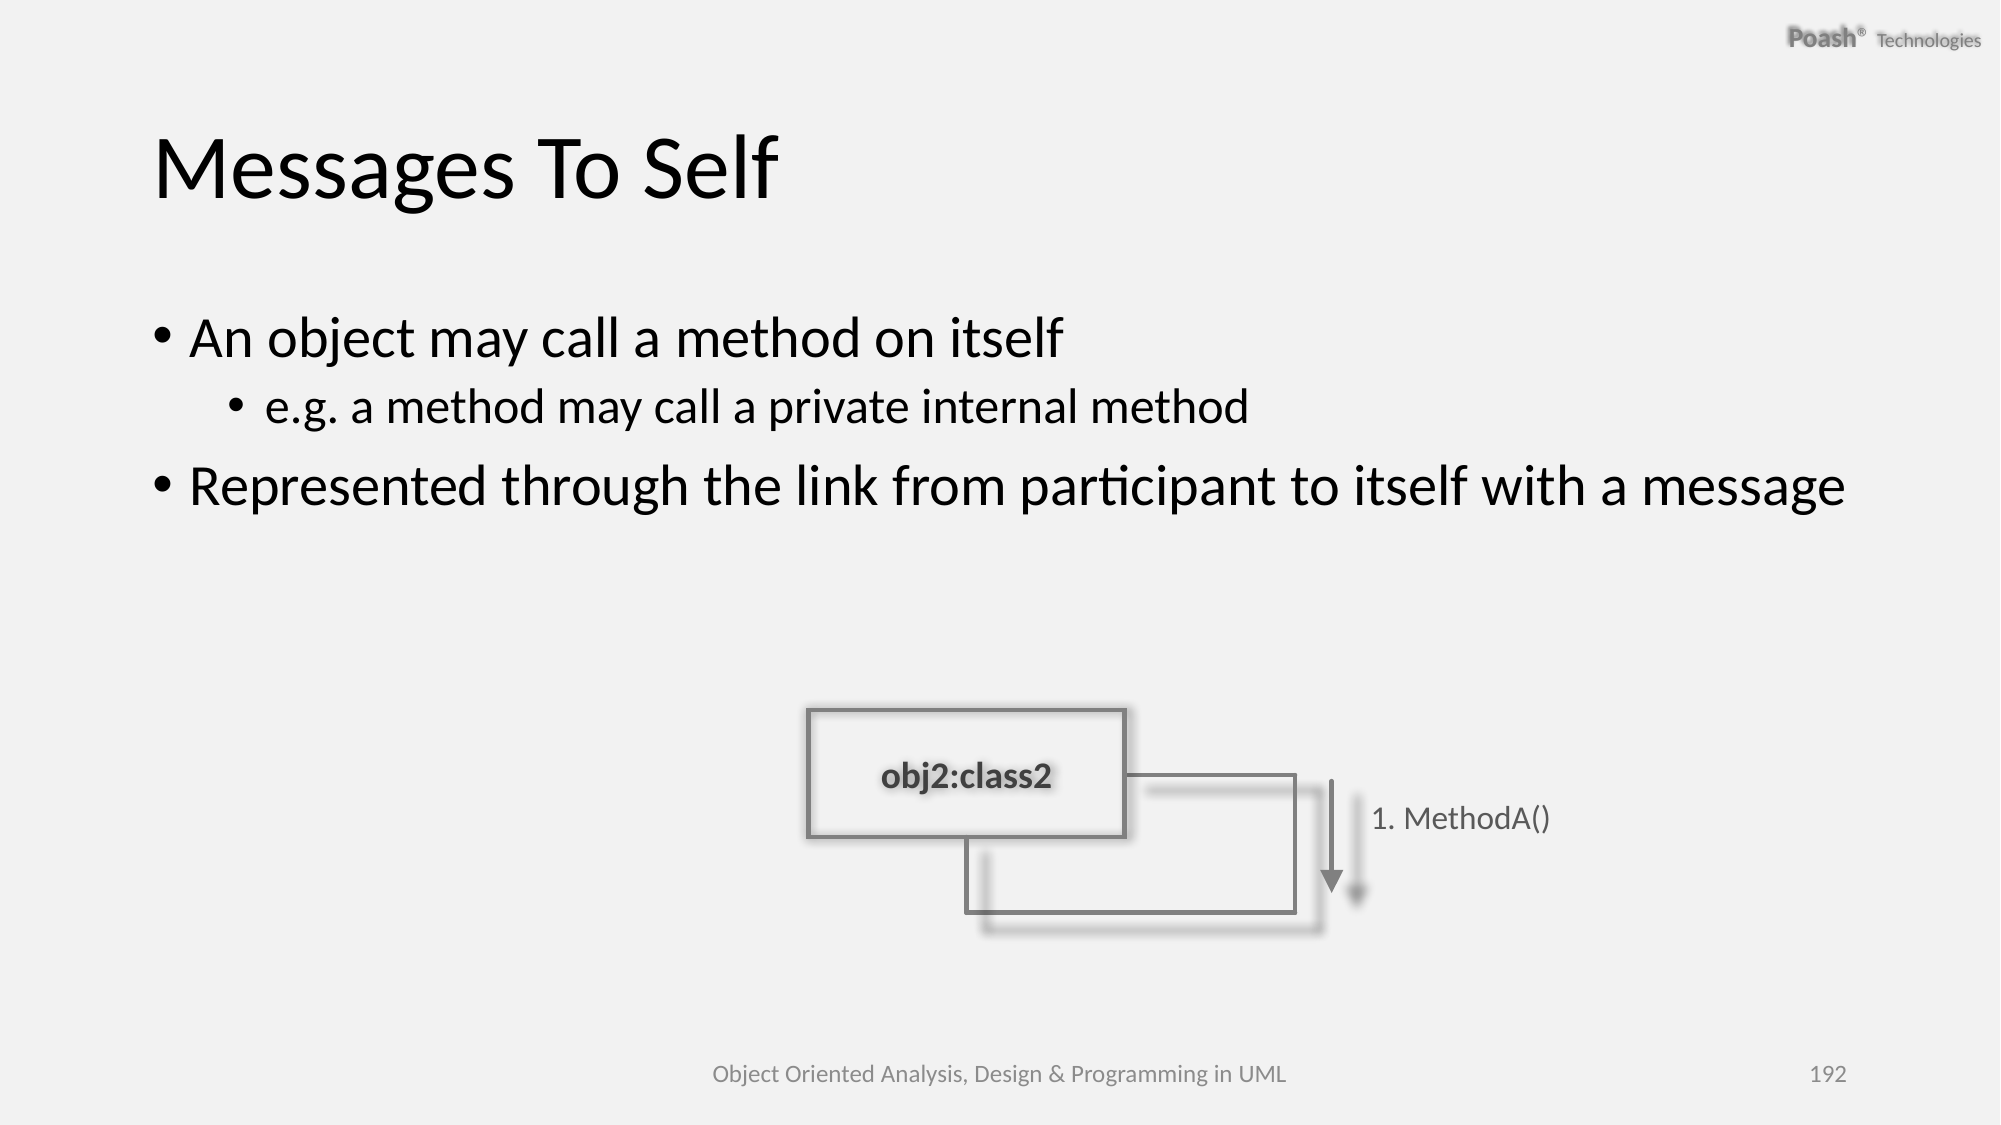

# Messages To Self
An object may call a method on itself
e.g. a method may call a private internal method
Represented through the link from participant to itself with a message
obj2:class2
1. MethodA()
Object Oriented Analysis, Design & Programming in UML
192